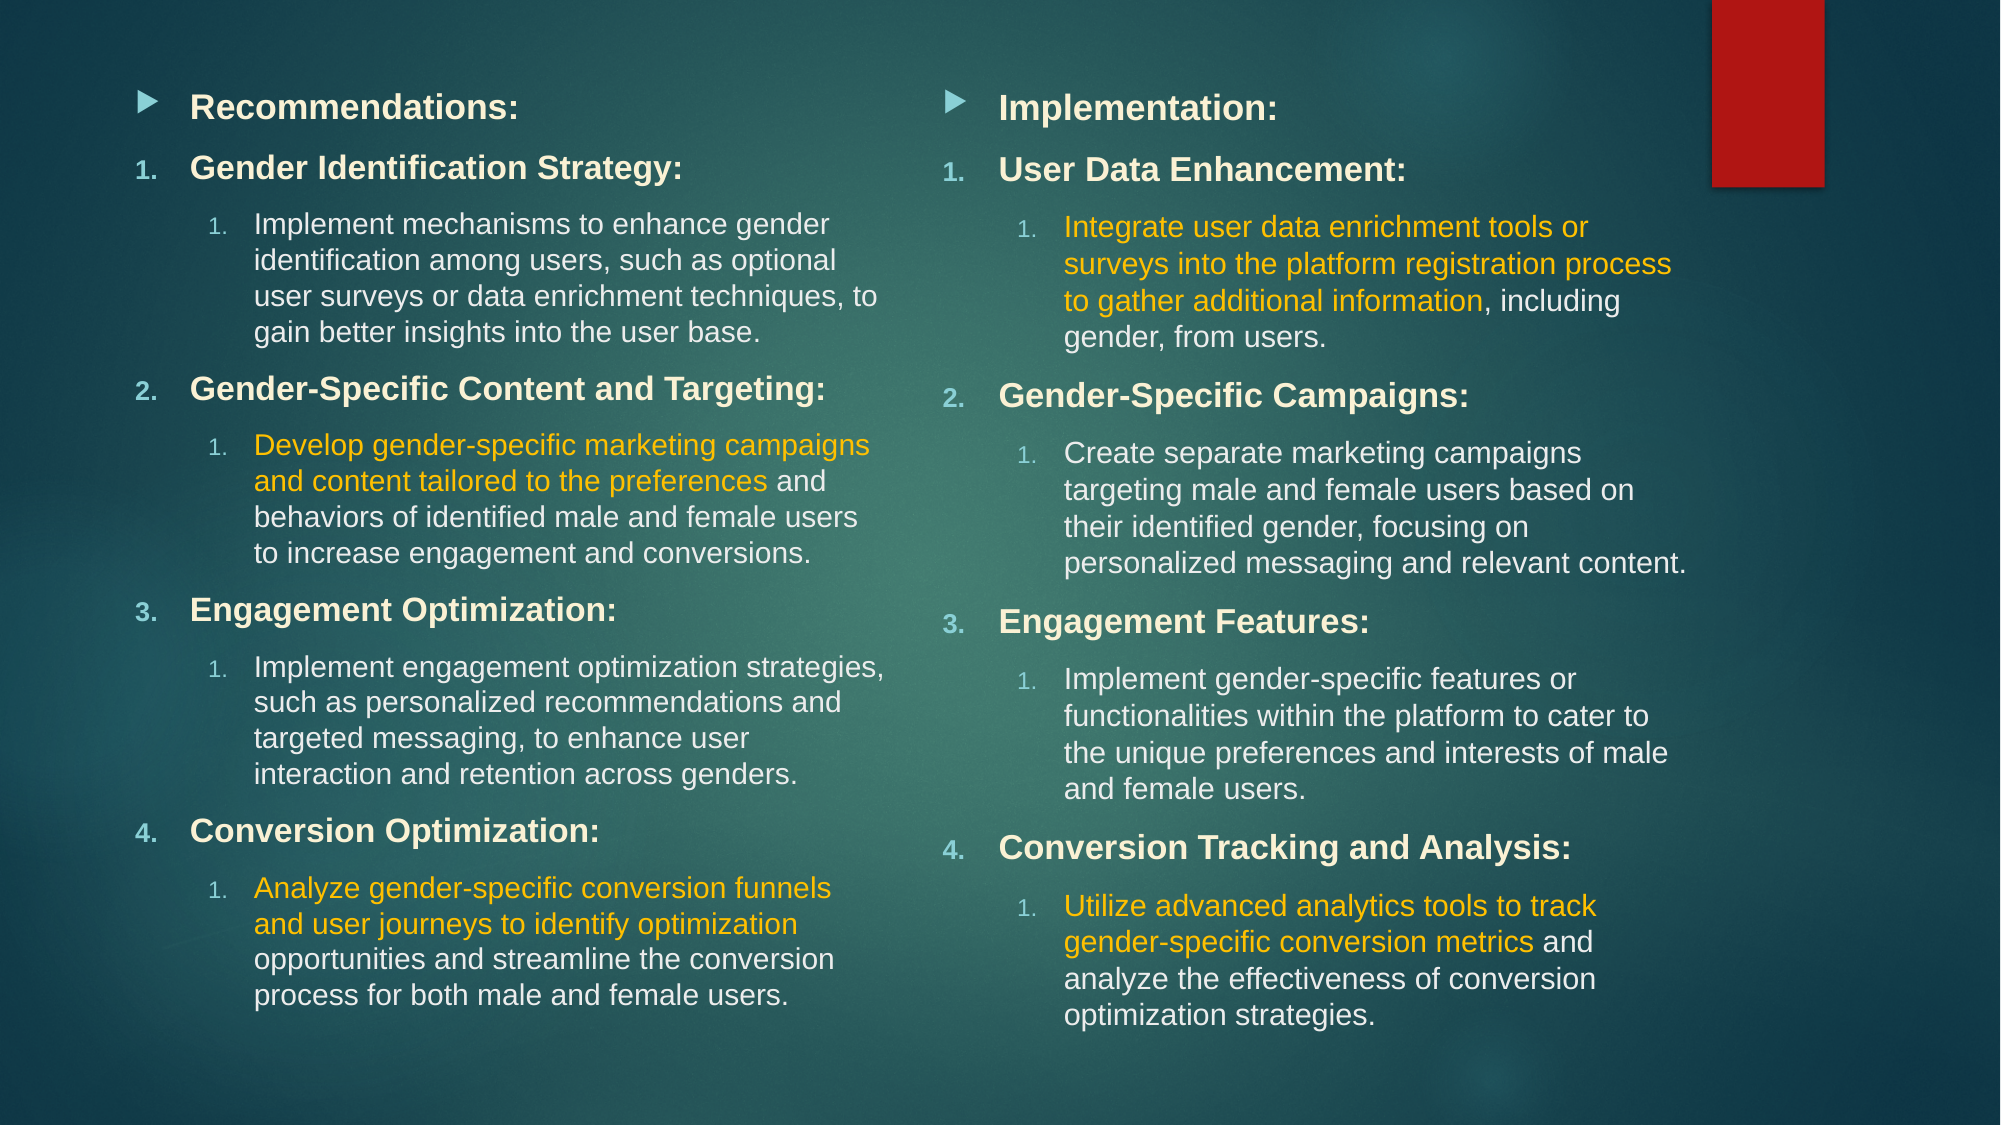

Recommendations:
Gender Identification Strategy:
Implement mechanisms to enhance gender identification among users, such as optional user surveys or data enrichment techniques, to gain better insights into the user base.
Gender-Specific Content and Targeting:
Develop gender-specific marketing campaigns and content tailored to the preferences and behaviors of identified male and female users to increase engagement and conversions.
Engagement Optimization:
Implement engagement optimization strategies, such as personalized recommendations and targeted messaging, to enhance user interaction and retention across genders.
Conversion Optimization:
Analyze gender-specific conversion funnels and user journeys to identify optimization opportunities and streamline the conversion process for both male and female users.

Implementation:
User Data Enhancement:
Integrate user data enrichment tools or surveys into the platform registration process to gather additional information, including gender, from users.
Gender-Specific Campaigns:
Create separate marketing campaigns targeting male and female users based on their identified gender, focusing on personalized messaging and relevant content.
Engagement Features:
Implement gender-specific features or functionalities within the platform to cater to the unique preferences and interests of male and female users.
Conversion Tracking and Analysis:
Utilize advanced analytics tools to track gender-specific conversion metrics and analyze the effectiveness of conversion optimization strategies.